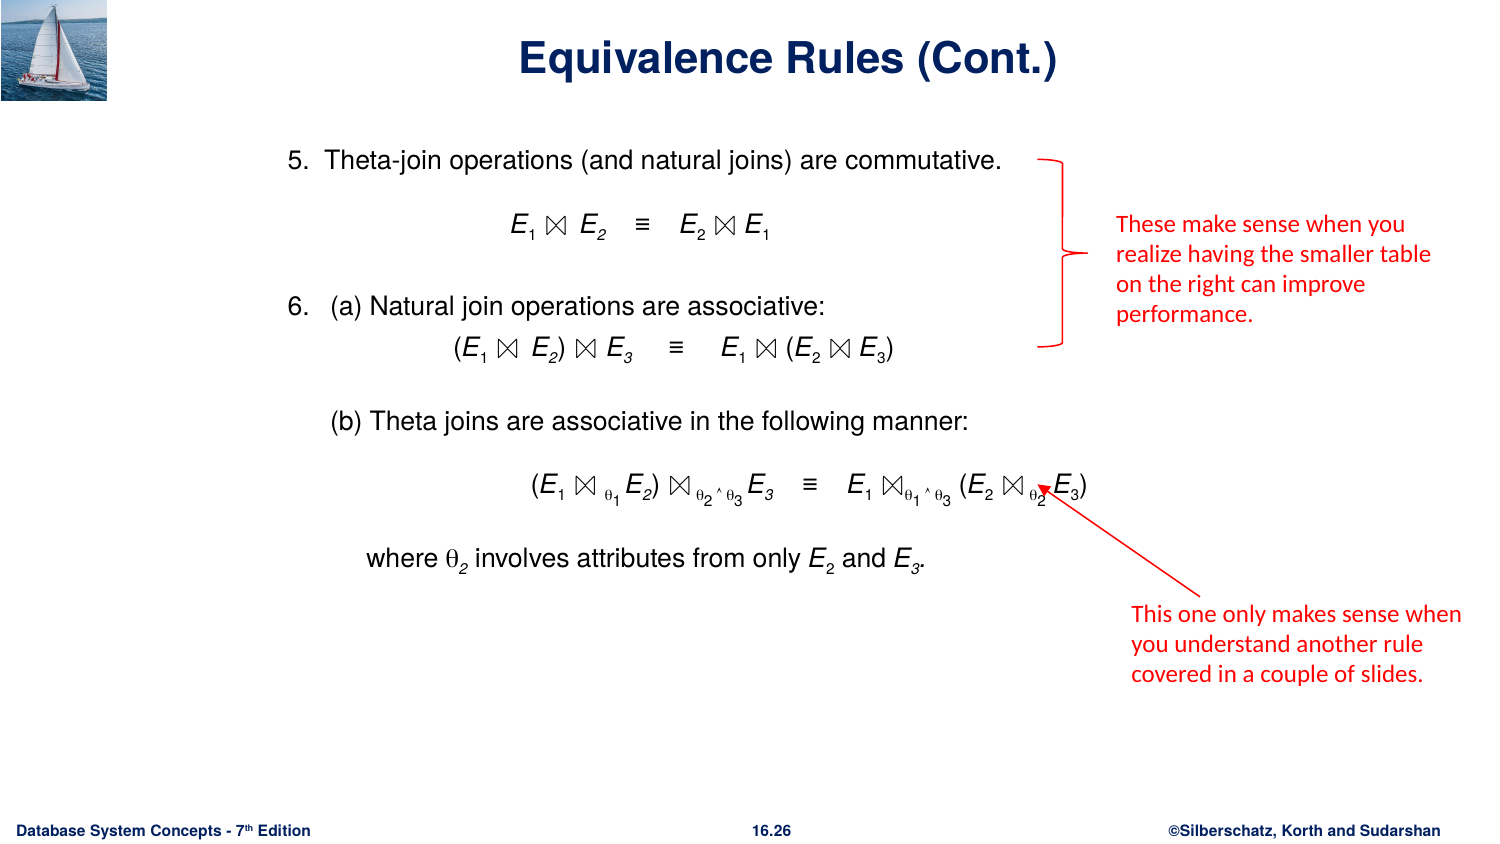

# Equivalence Rules (Cont.)
5.  Theta-join operations (and natural joins) are commutative.
	          E1 ⨝  E2    ≡    E2 ⨝ E1
6.	(a) Natural join operations are associative:
	                 (E1 ⨝  E2) ⨝  E3     ≡     E1 ⨝ (E2 ⨝ E3)
(b) Theta joins are associative in the following manner:
	       (E1 ⨝ θ1 E2) ⨝ θ2 ∧ θ3 E3    ≡    E1 ⨝θ1 ∧ θ3 (E2 ⨝ θ2 E3)
     where θ2 involves attributes from only E2 and E3.

These make sense when you
realize having the smaller table
on the right can improve
performance.
This one only makes sense when
you understand another rule
covered in a couple of slides.